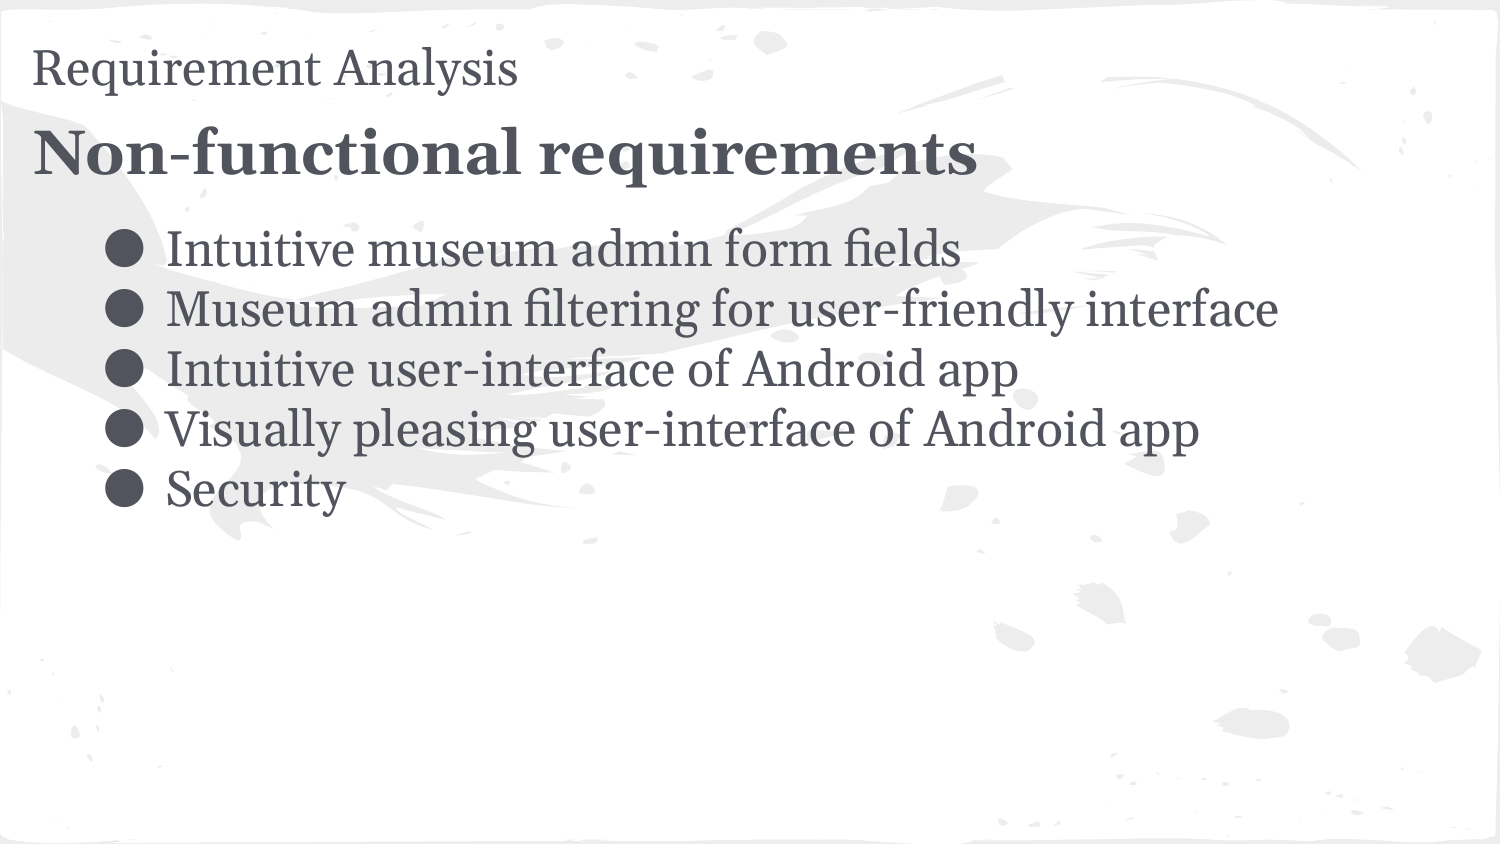

Requirement Analysis
# Non-functional requirements
Intuitive museum admin form fields
Museum admin filtering for user-friendly interface
Intuitive user-interface of Android app
Visually pleasing user-interface of Android app
Security